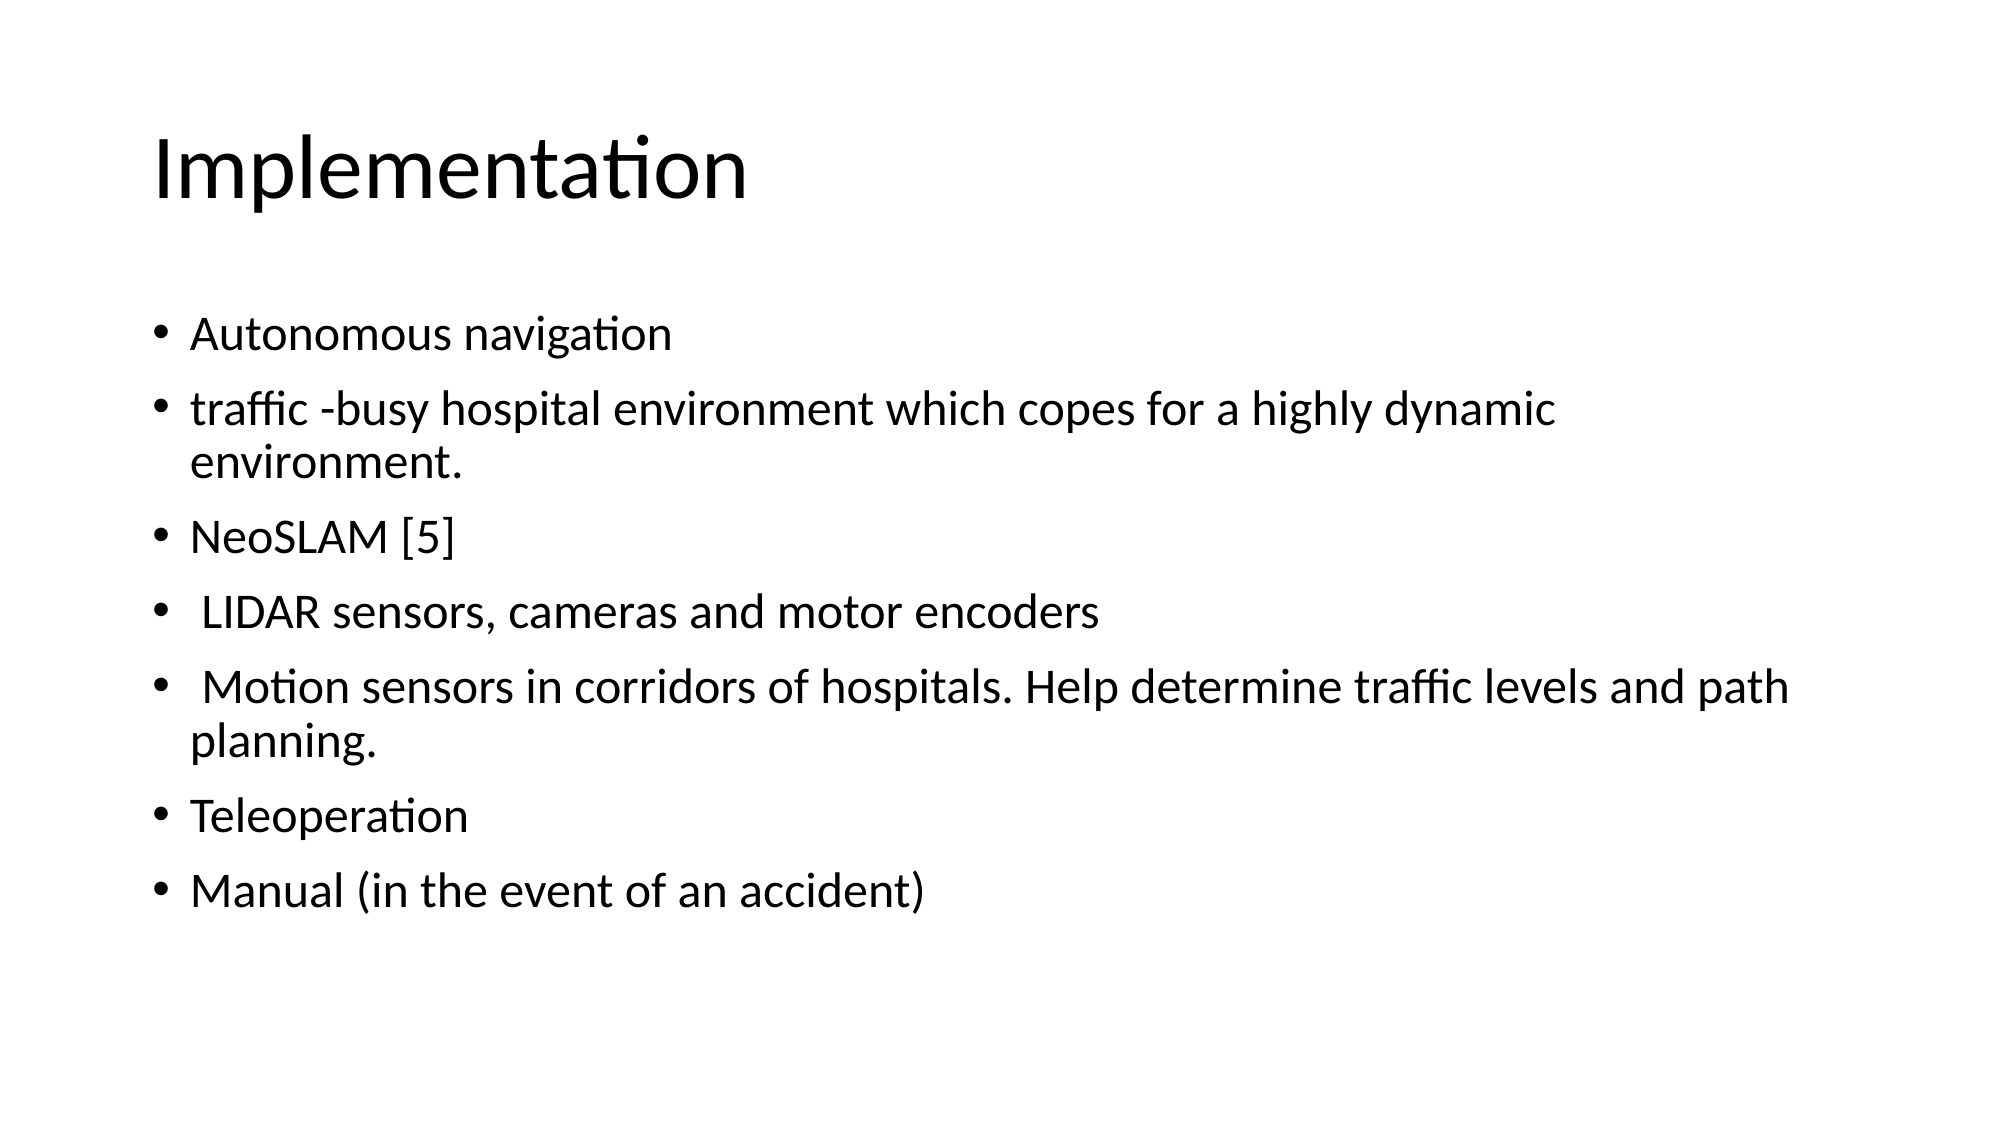

# Implementation
Autonomous navigation
traffic -busy hospital environment which copes for a highly dynamic environment.
NeoSLAM [5]
 LIDAR sensors, cameras and motor encoders
 Motion sensors in corridors of hospitals. Help determine traffic levels and path planning.
Teleoperation
Manual (in the event of an accident)